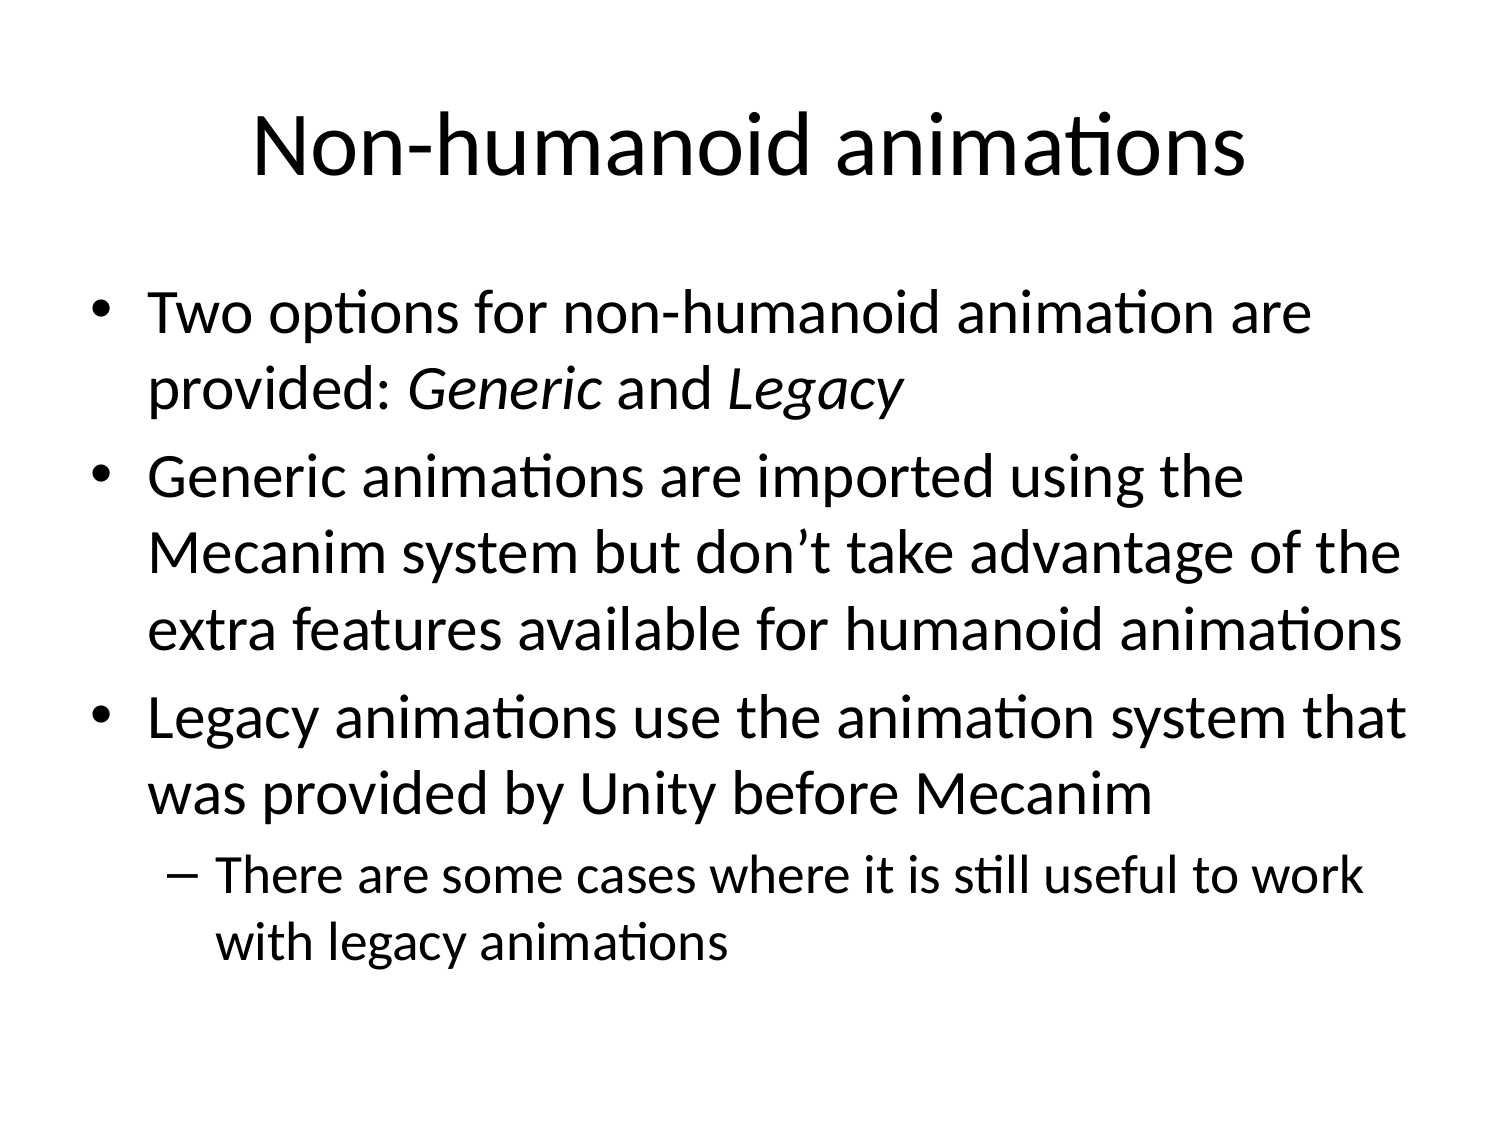

# Non-humanoid animations
Two options for non-humanoid animation are provided: Generic and Legacy
Generic animations are imported using the Mecanim system but don’t take advantage of the extra features available for humanoid animations
Legacy animations use the animation system that was provided by Unity before Mecanim
There are some cases where it is still useful to work with legacy animations